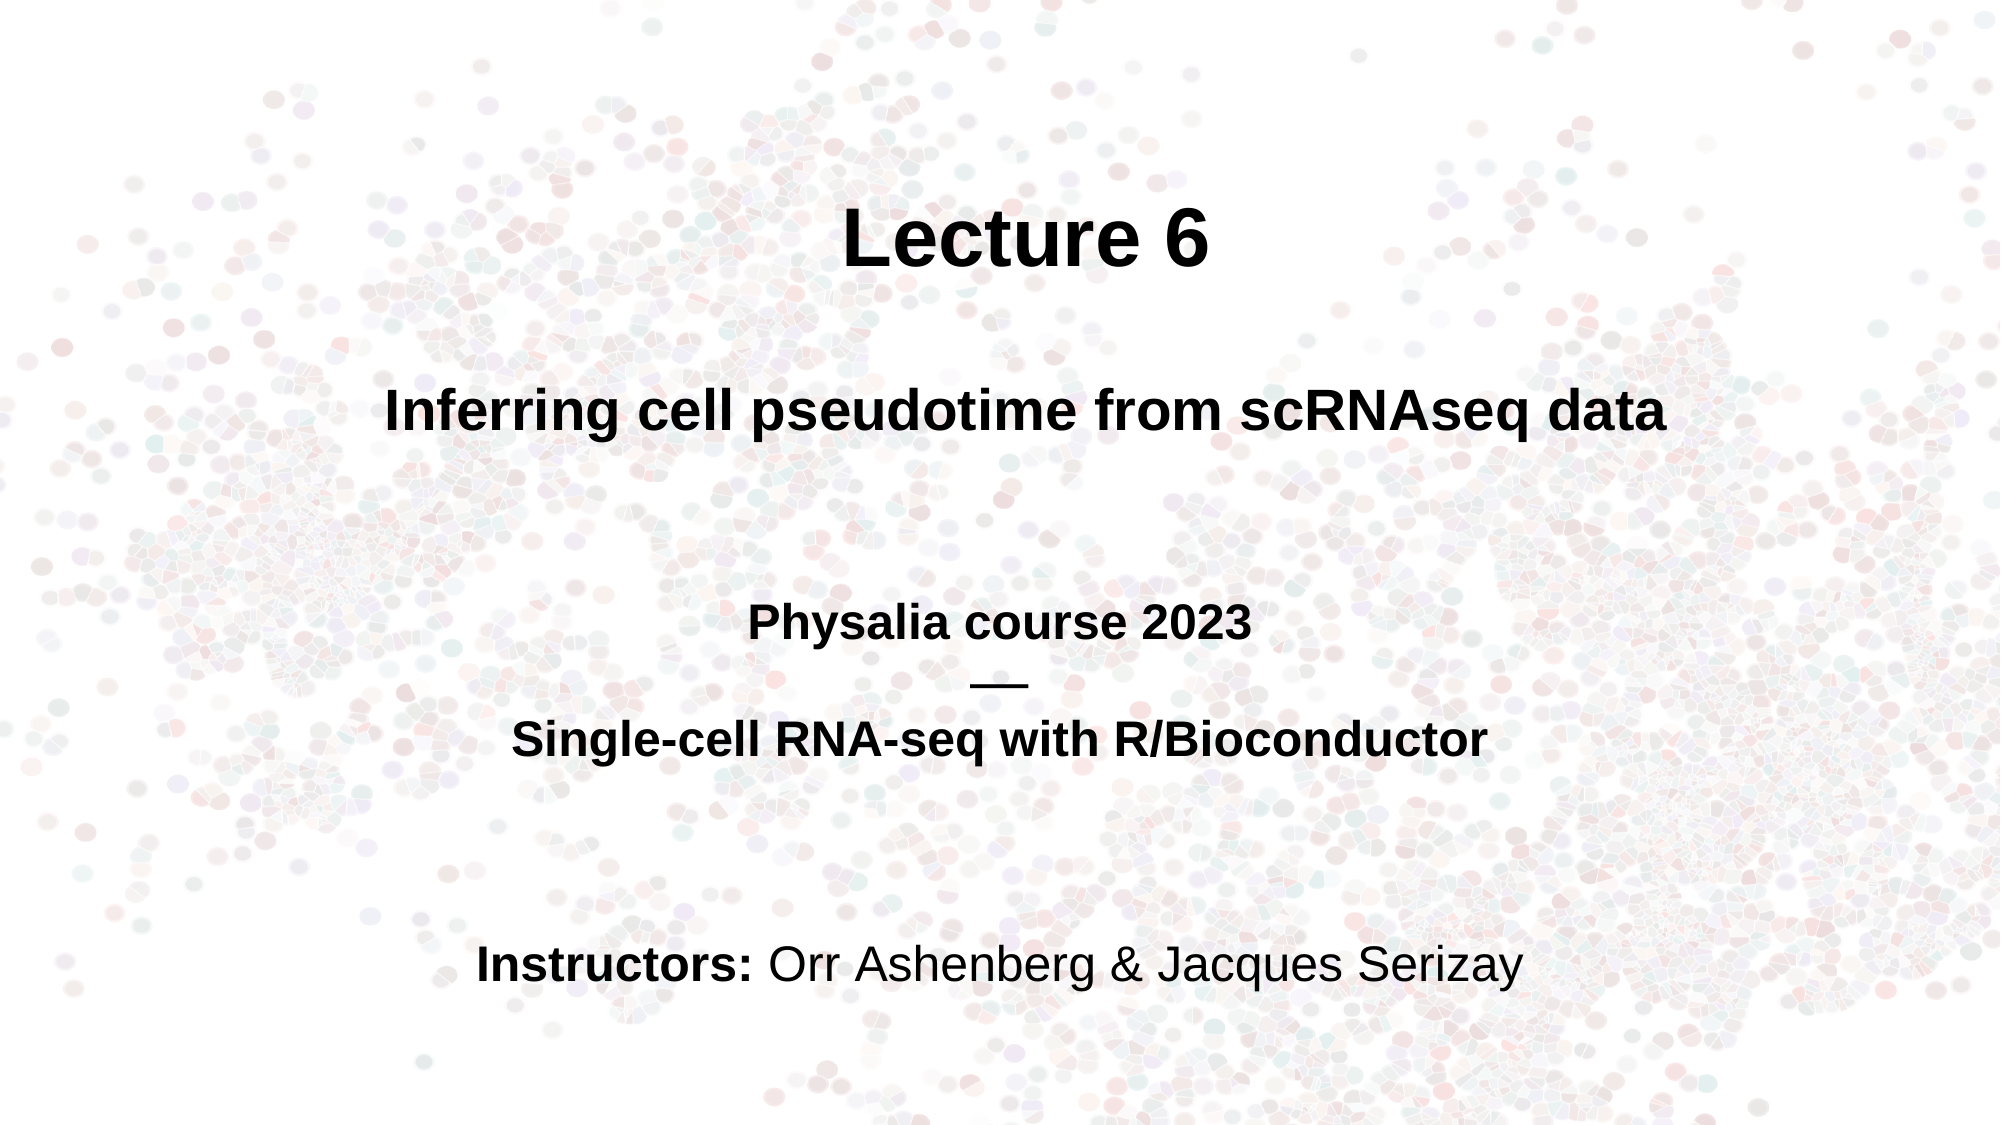

# Lecture 6 Inferring cell pseudotime from scRNAseq data
Physalia course 2023
—
Single-cell RNA-seq with R/Bioconductor

Instructors: Orr Ashenberg & Jacques Serizay